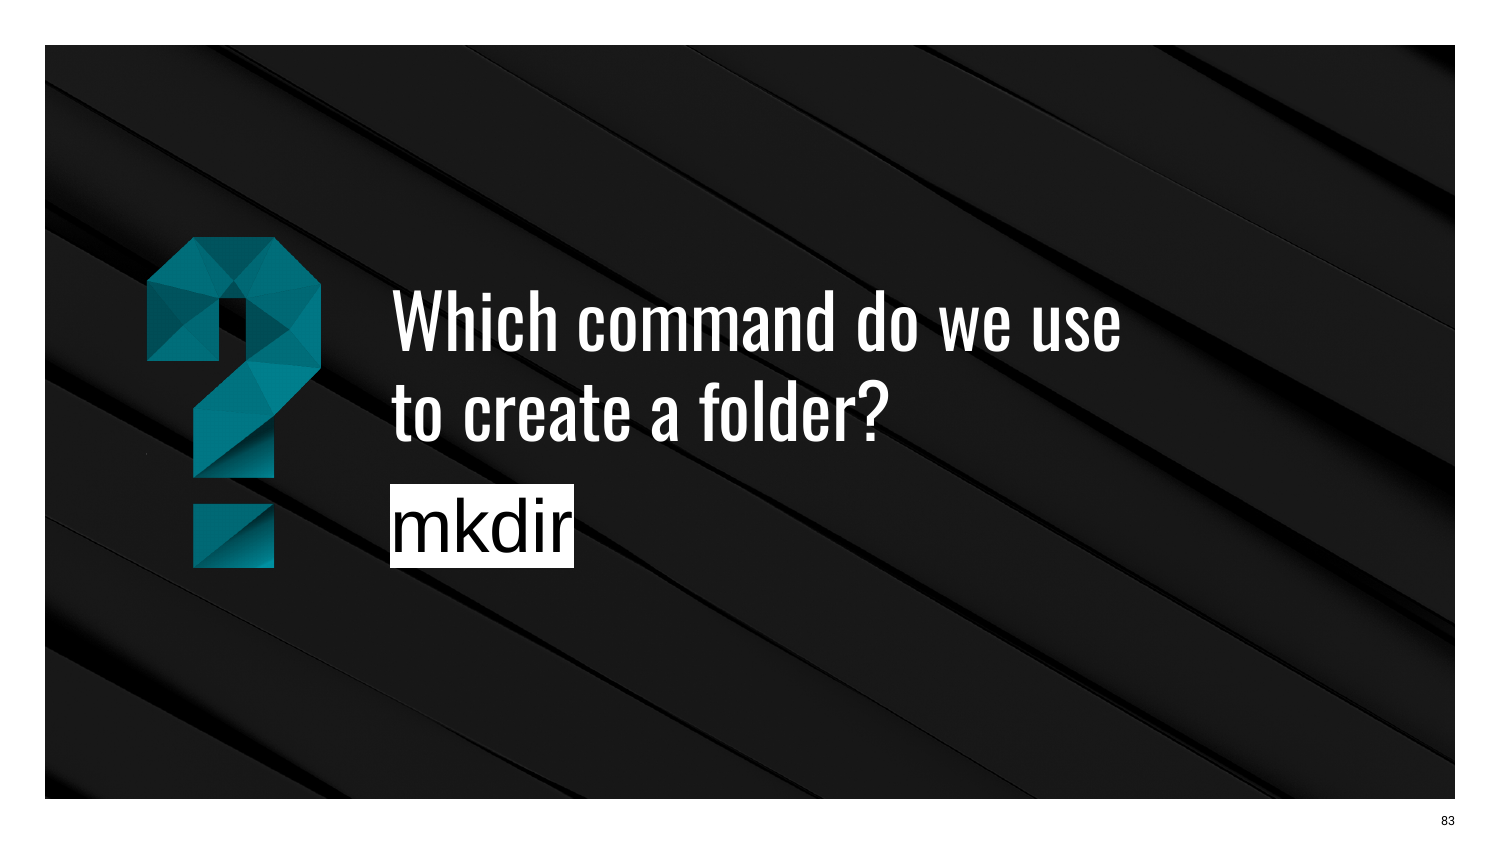

# Which command do we use to create a folder?
mkdir

83